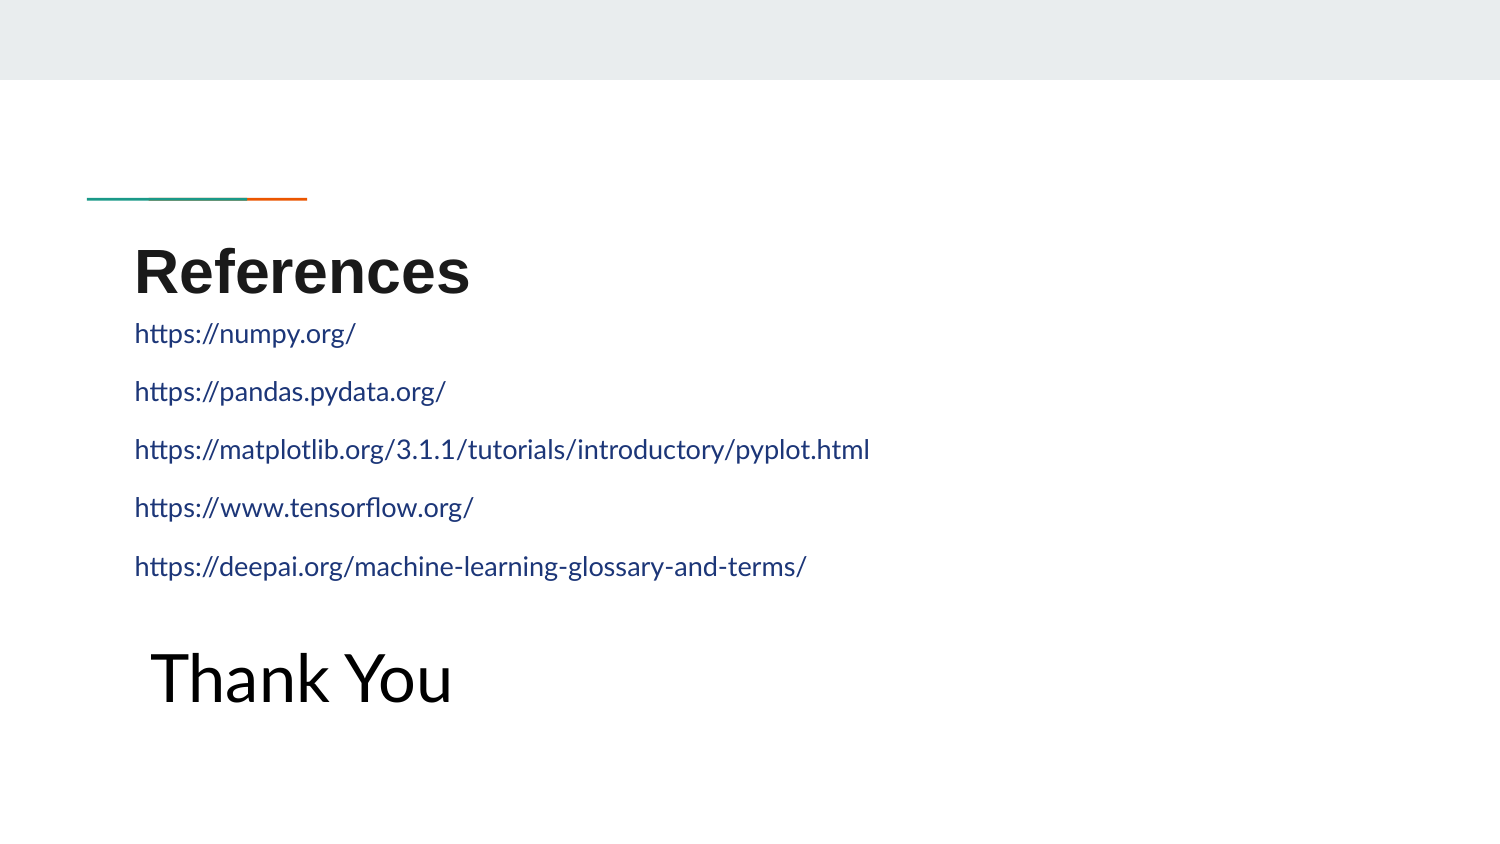

# References
https://numpy.org/
https://pandas.pydata.org/
https://matplotlib.org/3.1.1/tutorials/introductory/pyplot.html
https://www.tensorflow.org/
https://deepai.org/machine-learning-glossary-and-terms/
Thank You